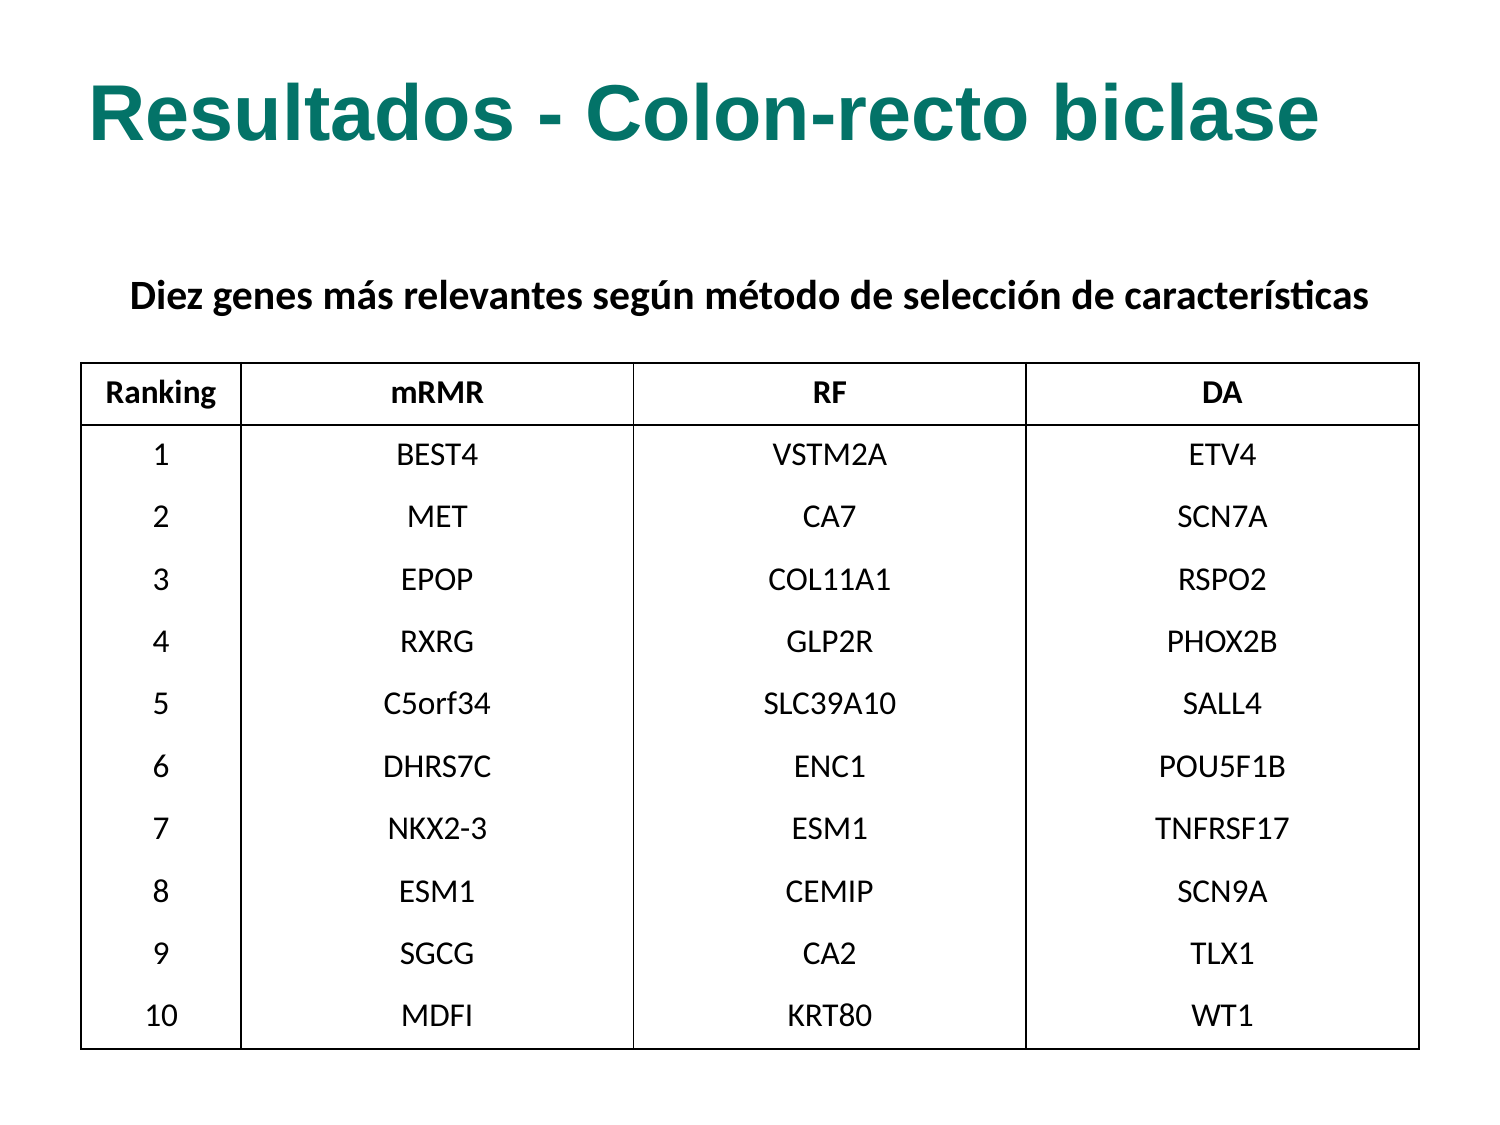

Resultados - Colon-recto biclase
Diez genes más relevantes según método de selección de características
| Ranking | mRMR | RF | DA |
| --- | --- | --- | --- |
| 1 | BEST4 | VSTM2A | ETV4 |
| 2 | MET | CA7 | SCN7A |
| 3 | EPOP | COL11A1 | RSPO2 |
| 4 | RXRG | GLP2R | PHOX2B |
| 5 | C5orf34 | SLC39A10 | SALL4 |
| 6 | DHRS7C | ENC1 | POU5F1B |
| 7 | NKX2-3 | ESM1 | TNFRSF17 |
| 8 | ESM1 | CEMIP | SCN9A |
| 9 | SGCG | CA2 | TLX1 |
| 10 | MDFI | KRT80 | WT1 |